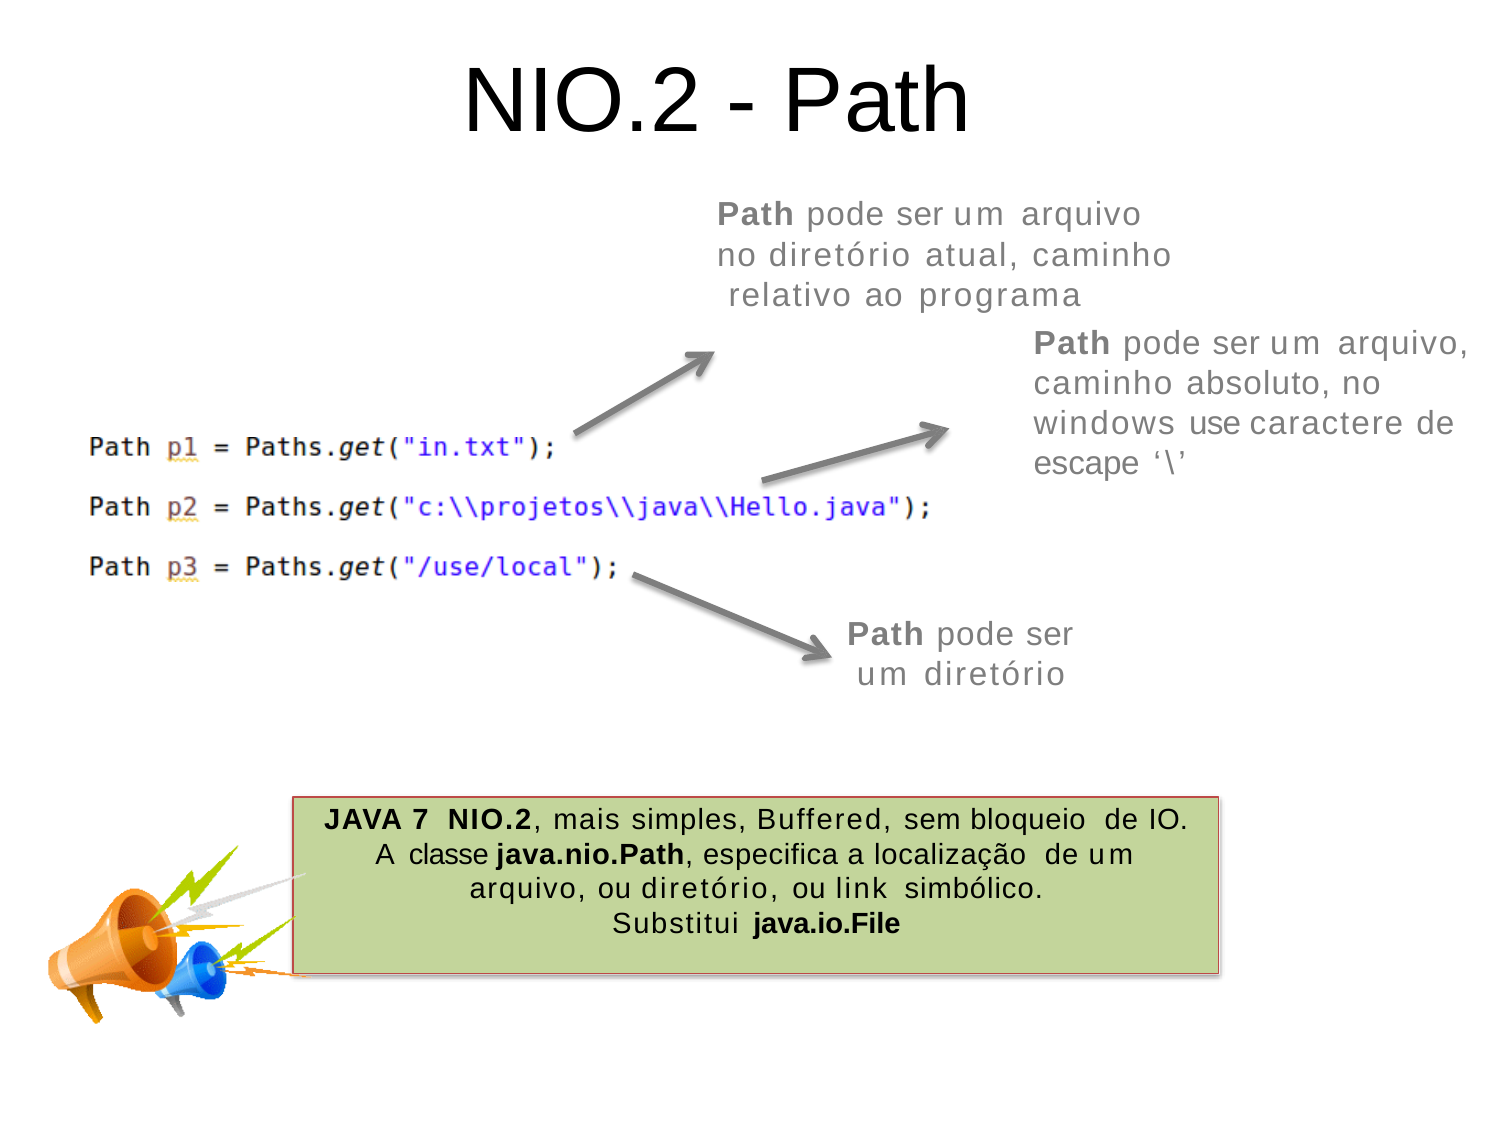

# NIO.2 - Path
Path pode ser um arquivo  no diretório atual, caminho  relativo ao programa
Path pode ser um arquivo,  caminho absoluto, no  windows use caractere de  escape ‘\’

Path pode ser  um diretório

JAVA 7 NIO.2, mais simples, Buffered, sem bloqueio  de IO. A classe java.nio.Path, especifica a localização  de um arquivo, ou diretório, ou link simbólico.
Substitui java.io.File